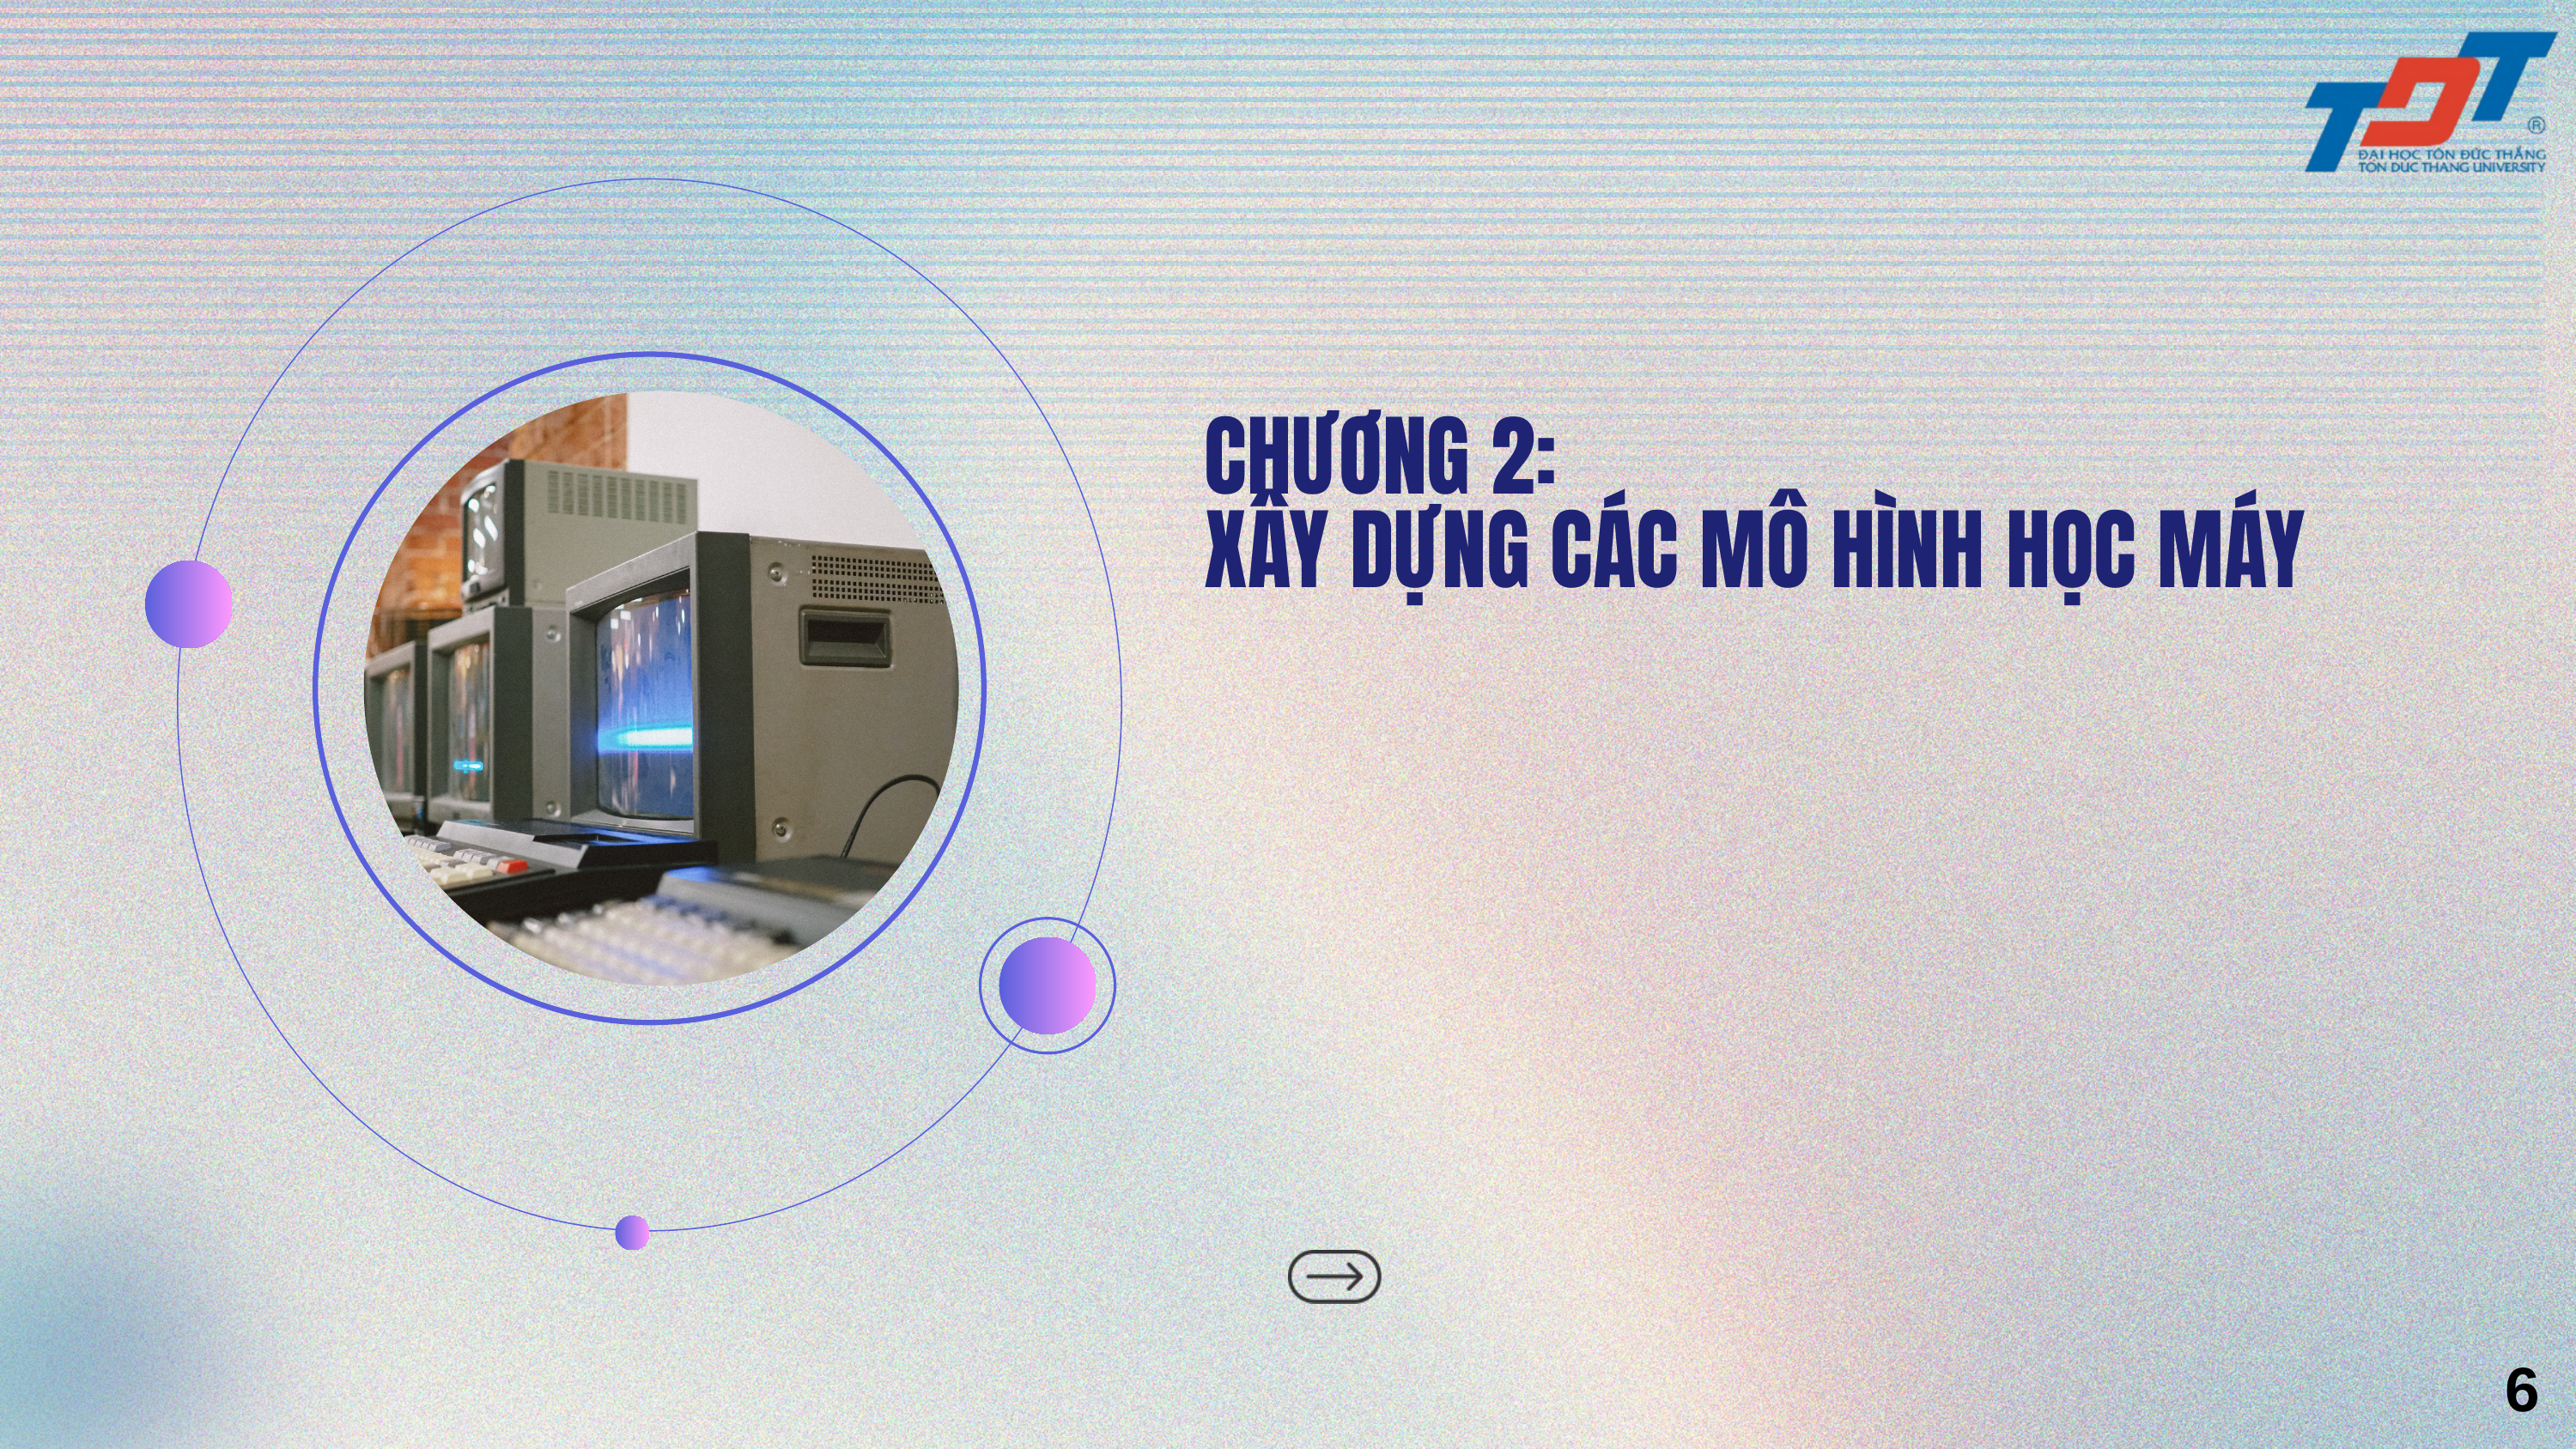

CHƯƠNG 2:
XÂY DỰNG CÁC MÔ HÌNH HỌC MÁY

6